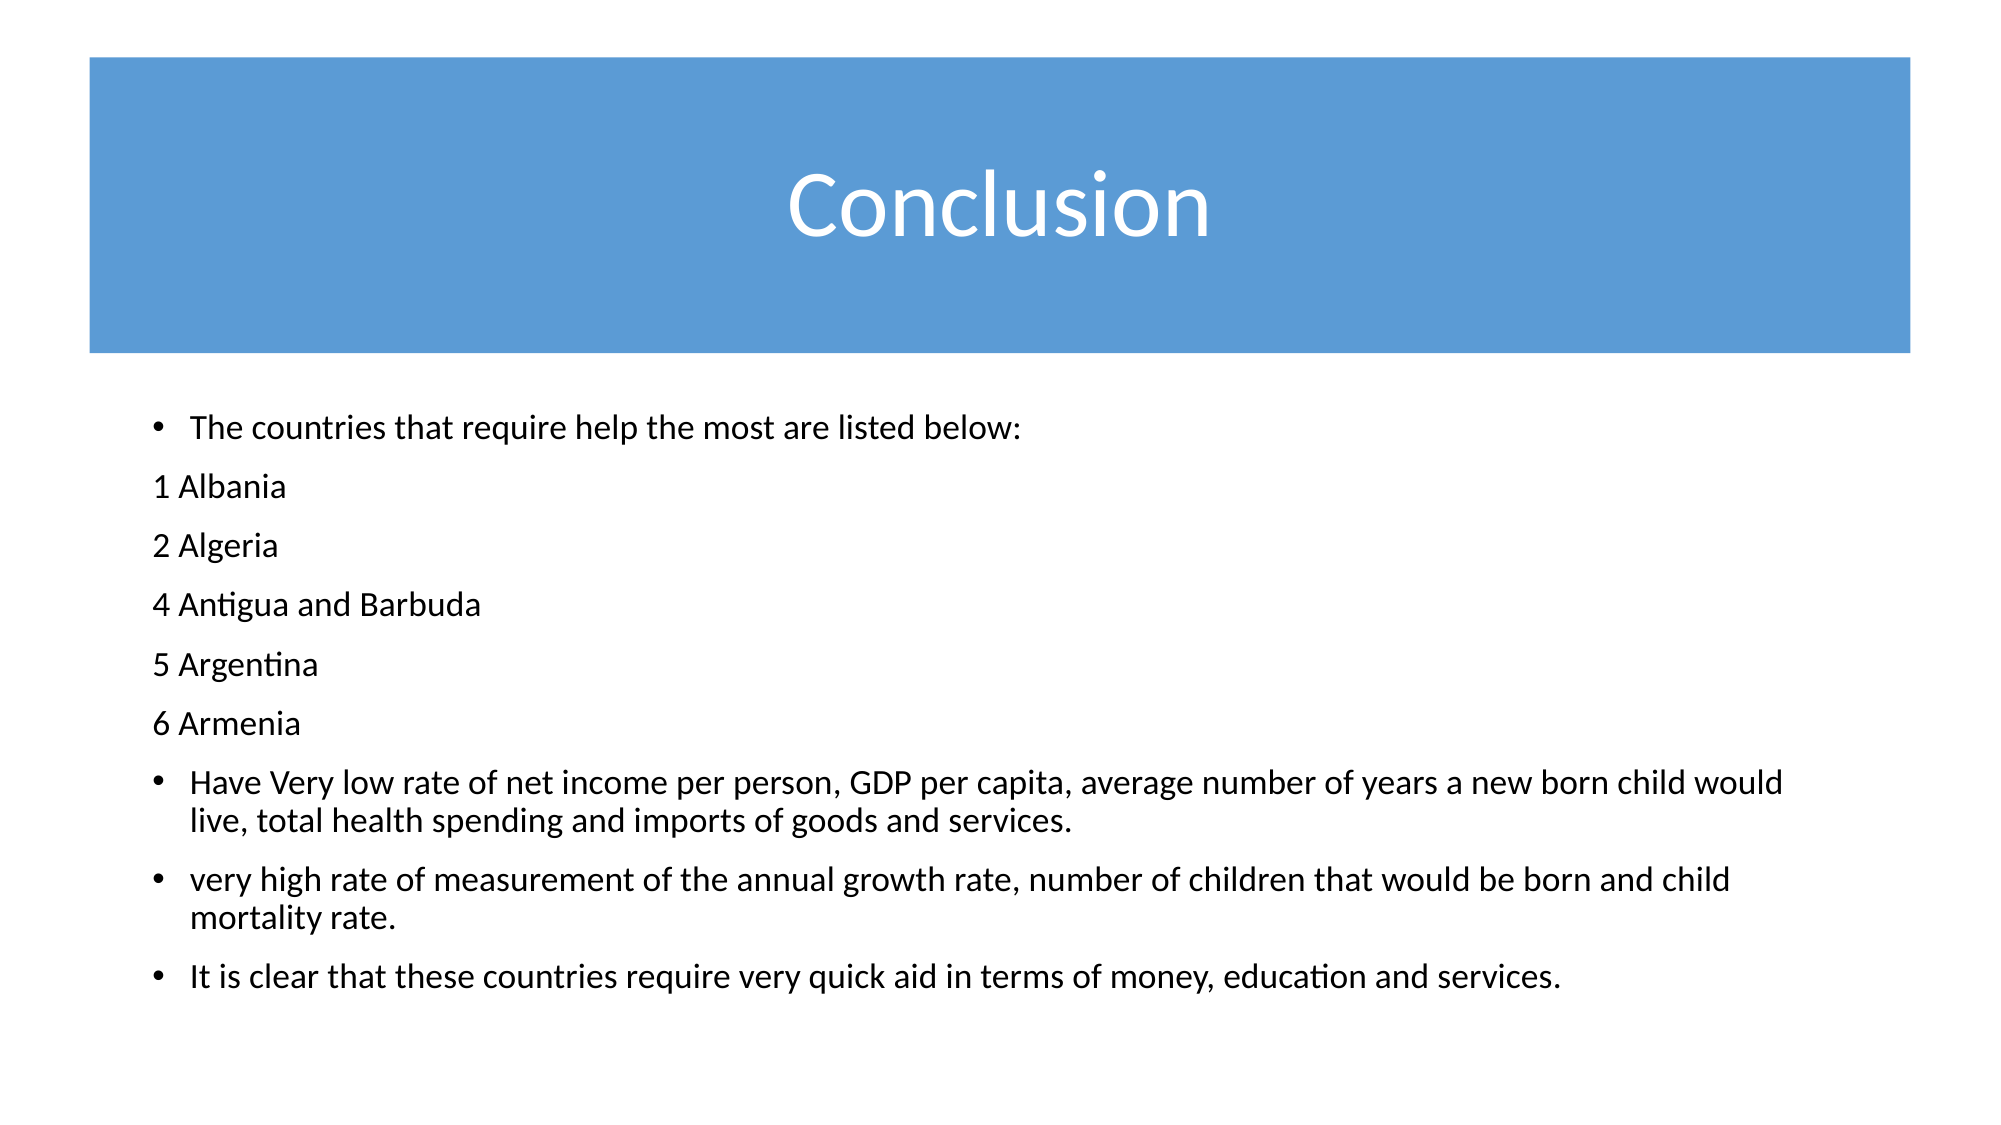

# Conclusion
The countries that require help the most are listed below:
1 Albania
2 Algeria
4 Antigua and Barbuda
5 Argentina
6 Armenia
Have Very low rate of net income per person, GDP per capita, average number of years a new born child would live, total health spending and imports of goods and services.
very high rate of measurement of the annual growth rate, number of children that would be born and child mortality rate.
It is clear that these countries require very quick aid in terms of money, education and services.